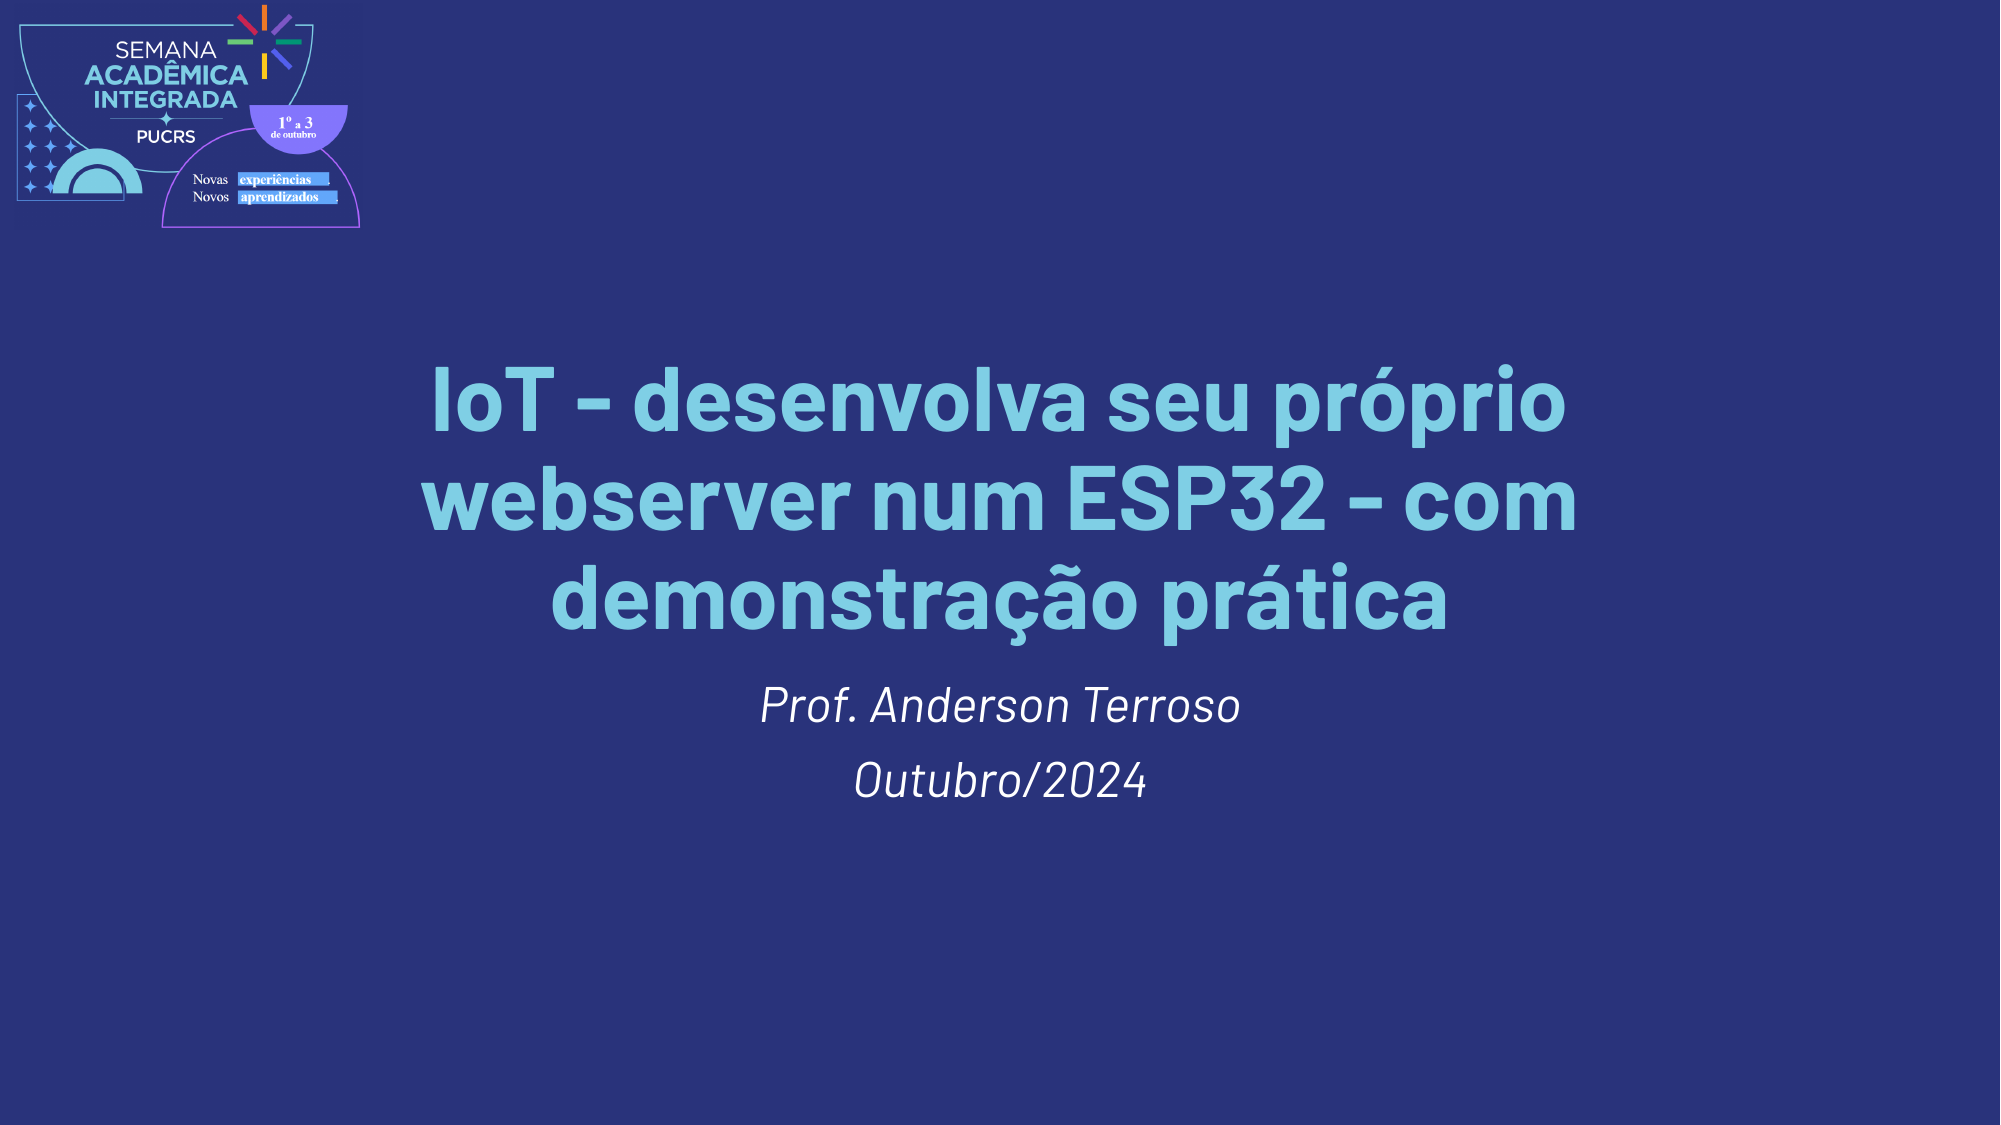

# IoT - desenvolva seu próprio webserver num ESP32 - com demonstração prática
Prof. Anderson Terroso
Outubro/2024